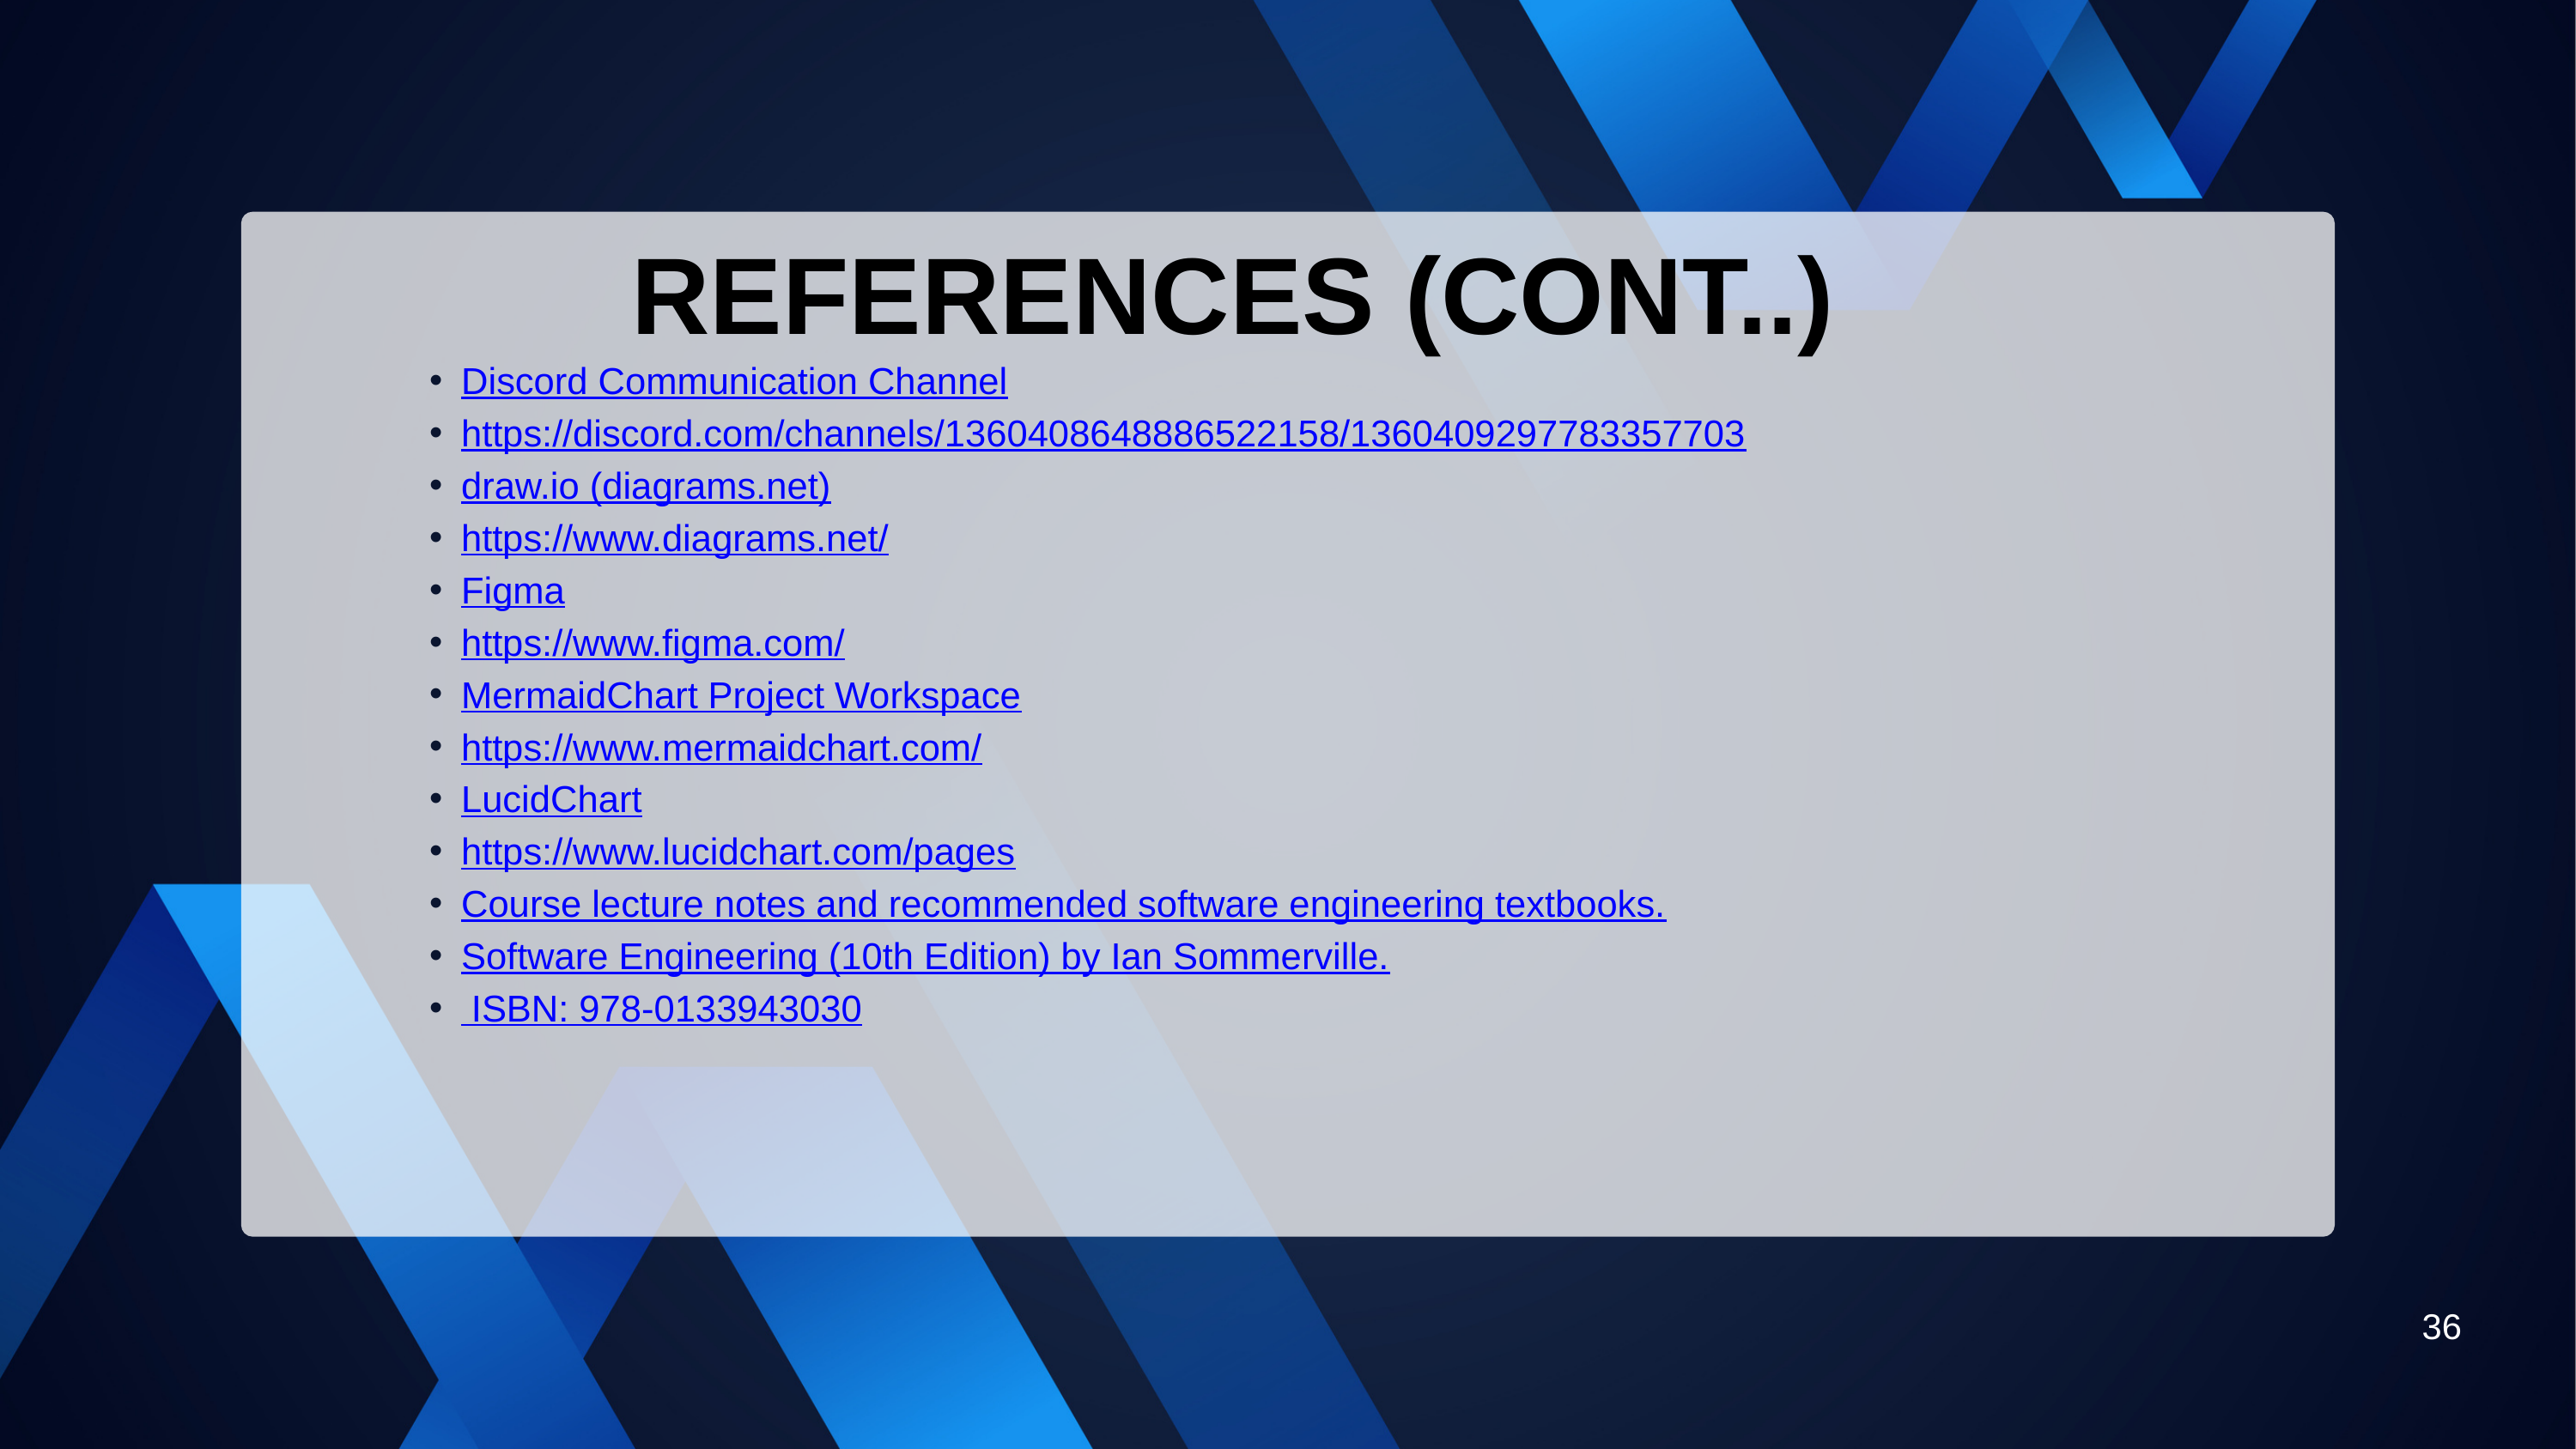

REFERENCES (CONT..)

Discord Communication Channel
https://discord.com/channels/1360408648886522158/1360409297783357703
draw.io (diagrams.net)
https://www.diagrams.net/
Figma
https://www.figma.com/
MermaidChart Project Workspace
https://www.mermaidchart.com/
LucidChart
https://www.lucidchart.com/pages
Course lecture notes and recommended software engineering textbooks.
Software Engineering (10th Edition) by Ian Sommerville.
 ISBN: 978-0133943030

36